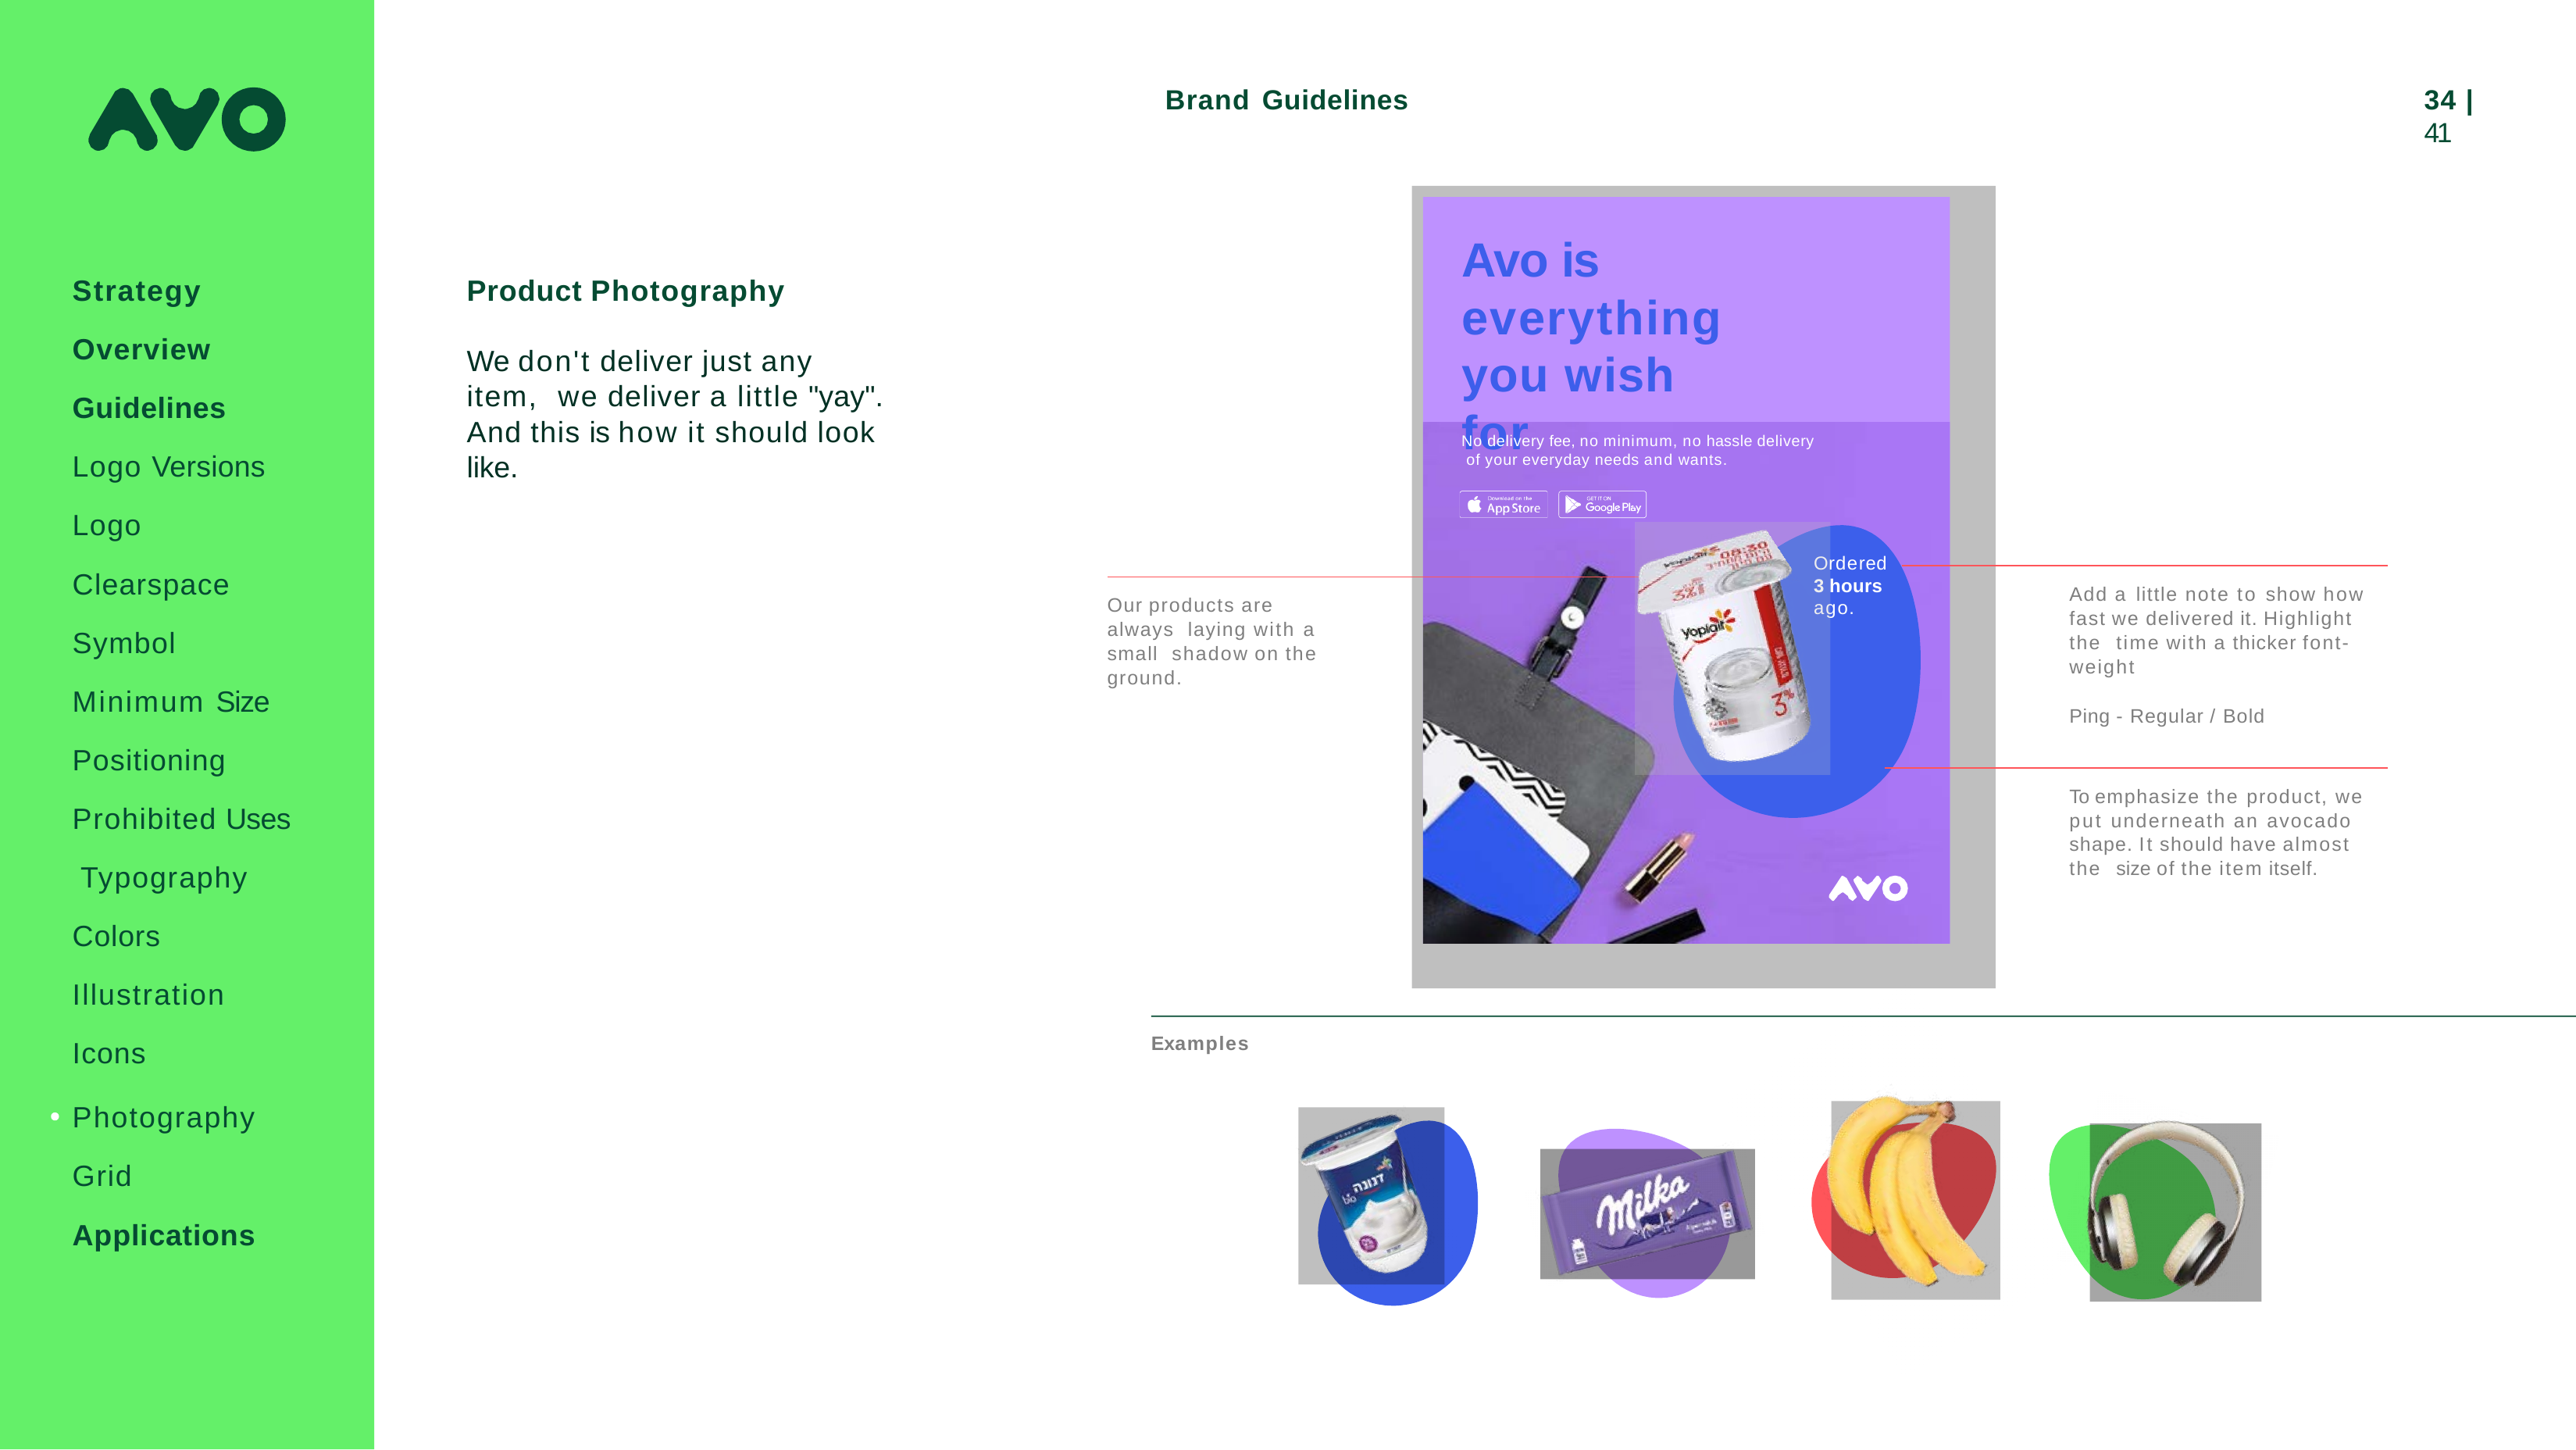

Brand Guidelines
34 | 41

# Avo is  everything  you wish for
Strategy
Overview  Guidelines  Logo Versions  Logo  Clearspace  Symbol  Minimum Size  Positioning  Prohibited Uses  Typography  Colors  Illustration  Icons
Product Photography
We don't deliver just any item,  we deliver a little "yay".
And this is how it should look like.
No delivery fee, no minimum, no hassle delivery  of your everyday needs and wants.

Ordered
3 hours
Add a little note to show how  fast we delivered it. Highlight the  time with a thicker font-weight

Ping - Regular / Bold
Our products are always  laying with a small  shadow on the ground.
ago.
To emphasize the product, we  put underneath an avocado  shape. It should have almost the  size of the item itself.
Examples
Photography
Grid
Applications